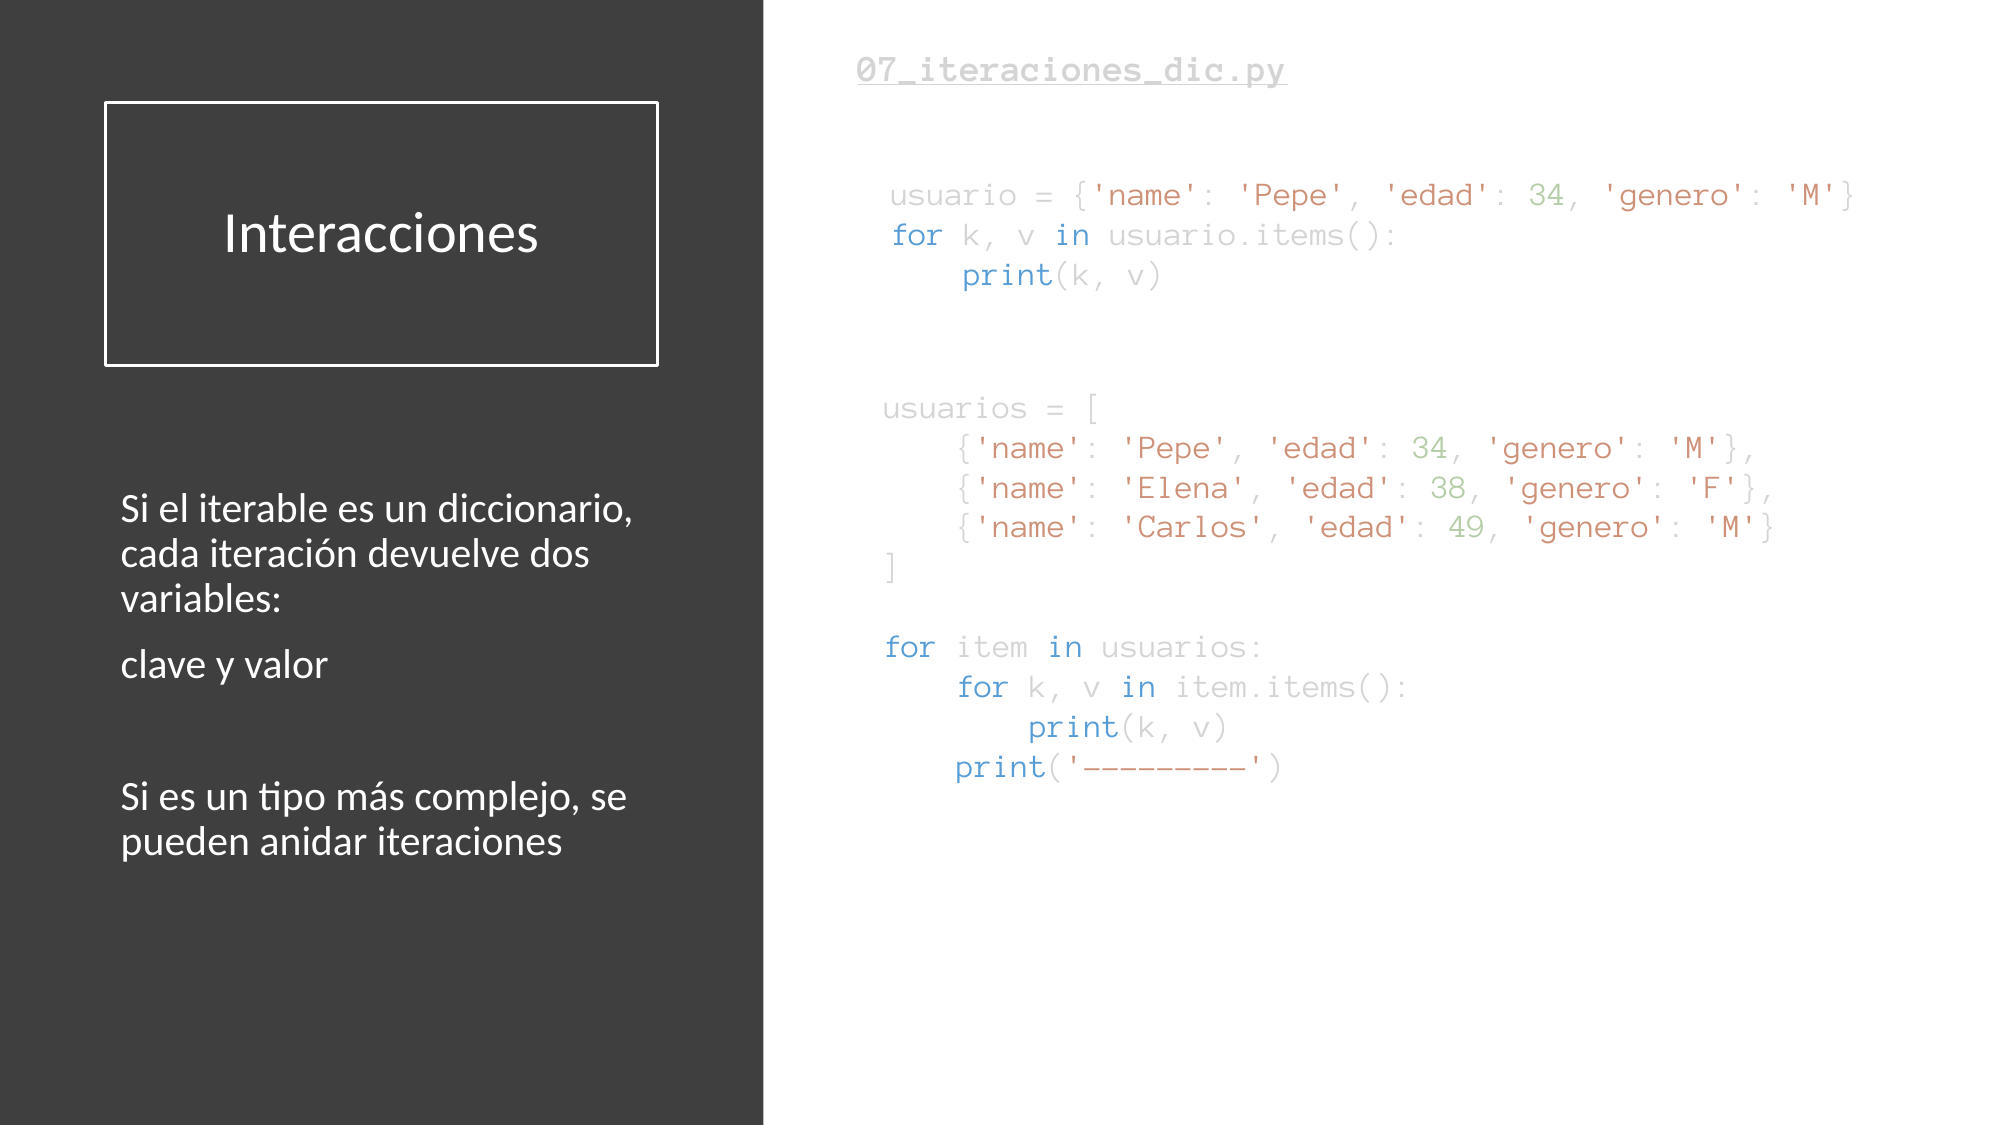

07_iteraciones_dic.py

# Interacciones
usuario = {'name': 'Pepe', 'edad': 34, 'genero': 'M'}
for k, v in usuario.items():
    print(k, v)
name Pepe
edad 34
genero M
usuarios = [
    {'name': 'Pepe', 'edad': 34, 'genero': 'M'},
    {'name': 'Elena', 'edad': 38, 'genero': 'F'},
    {'name': 'Carlos', 'edad': 49, 'genero': 'M'}
]
for item in usuarios:
    for k, v in item.items():
        print(k, v)
    print('---------')
Si el iterable es un diccionario, cada iteración devuelve dos variables:
clave y valor

Si es un tipo más complejo, se pueden anidar iteraciones
name Pepe
edad 34
genero M
---------
name Elena
edad 38
genero F
---------
name Carlos
edad 49
genero M
---------